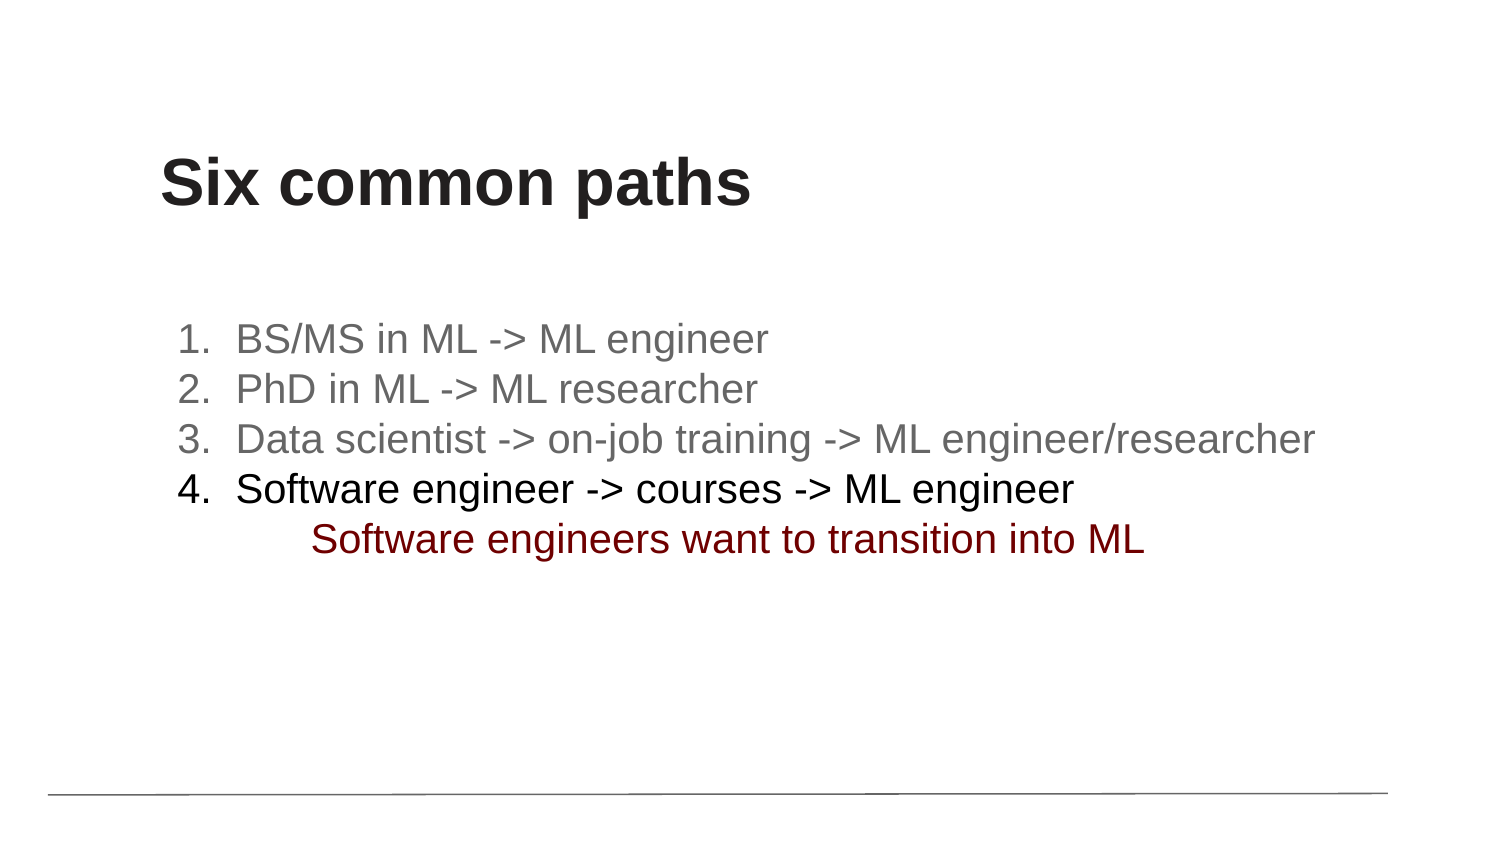

Six common paths
BS/MS in ML -> ML engineer
PhD in ML -> ML researcher
Data scientist -> on-job training -> ML engineer/researcher
Software engineer -> courses -> ML engineer
	Software engineers want to transition into ML